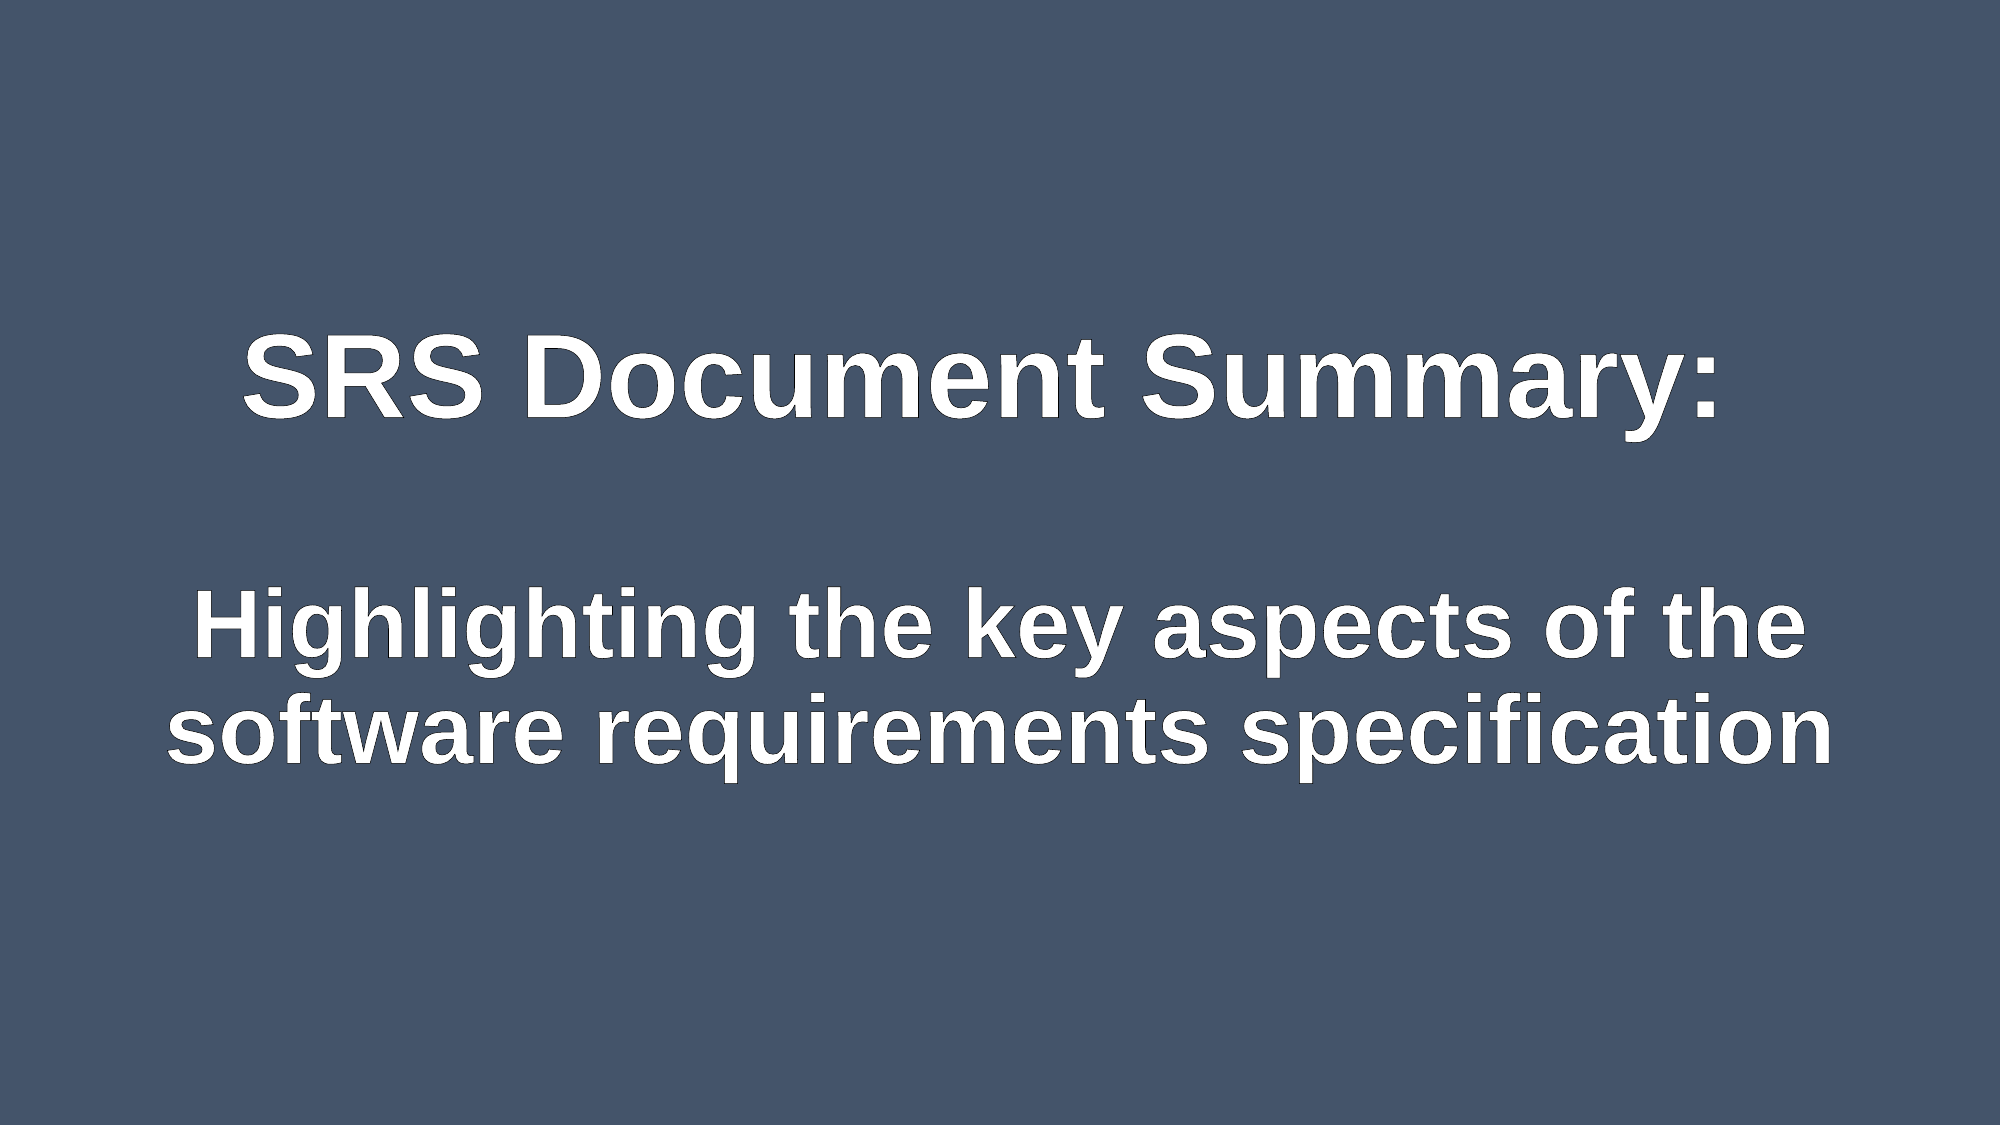

# SRS Document Summary: Highlighting the key aspects of the software requirements specification